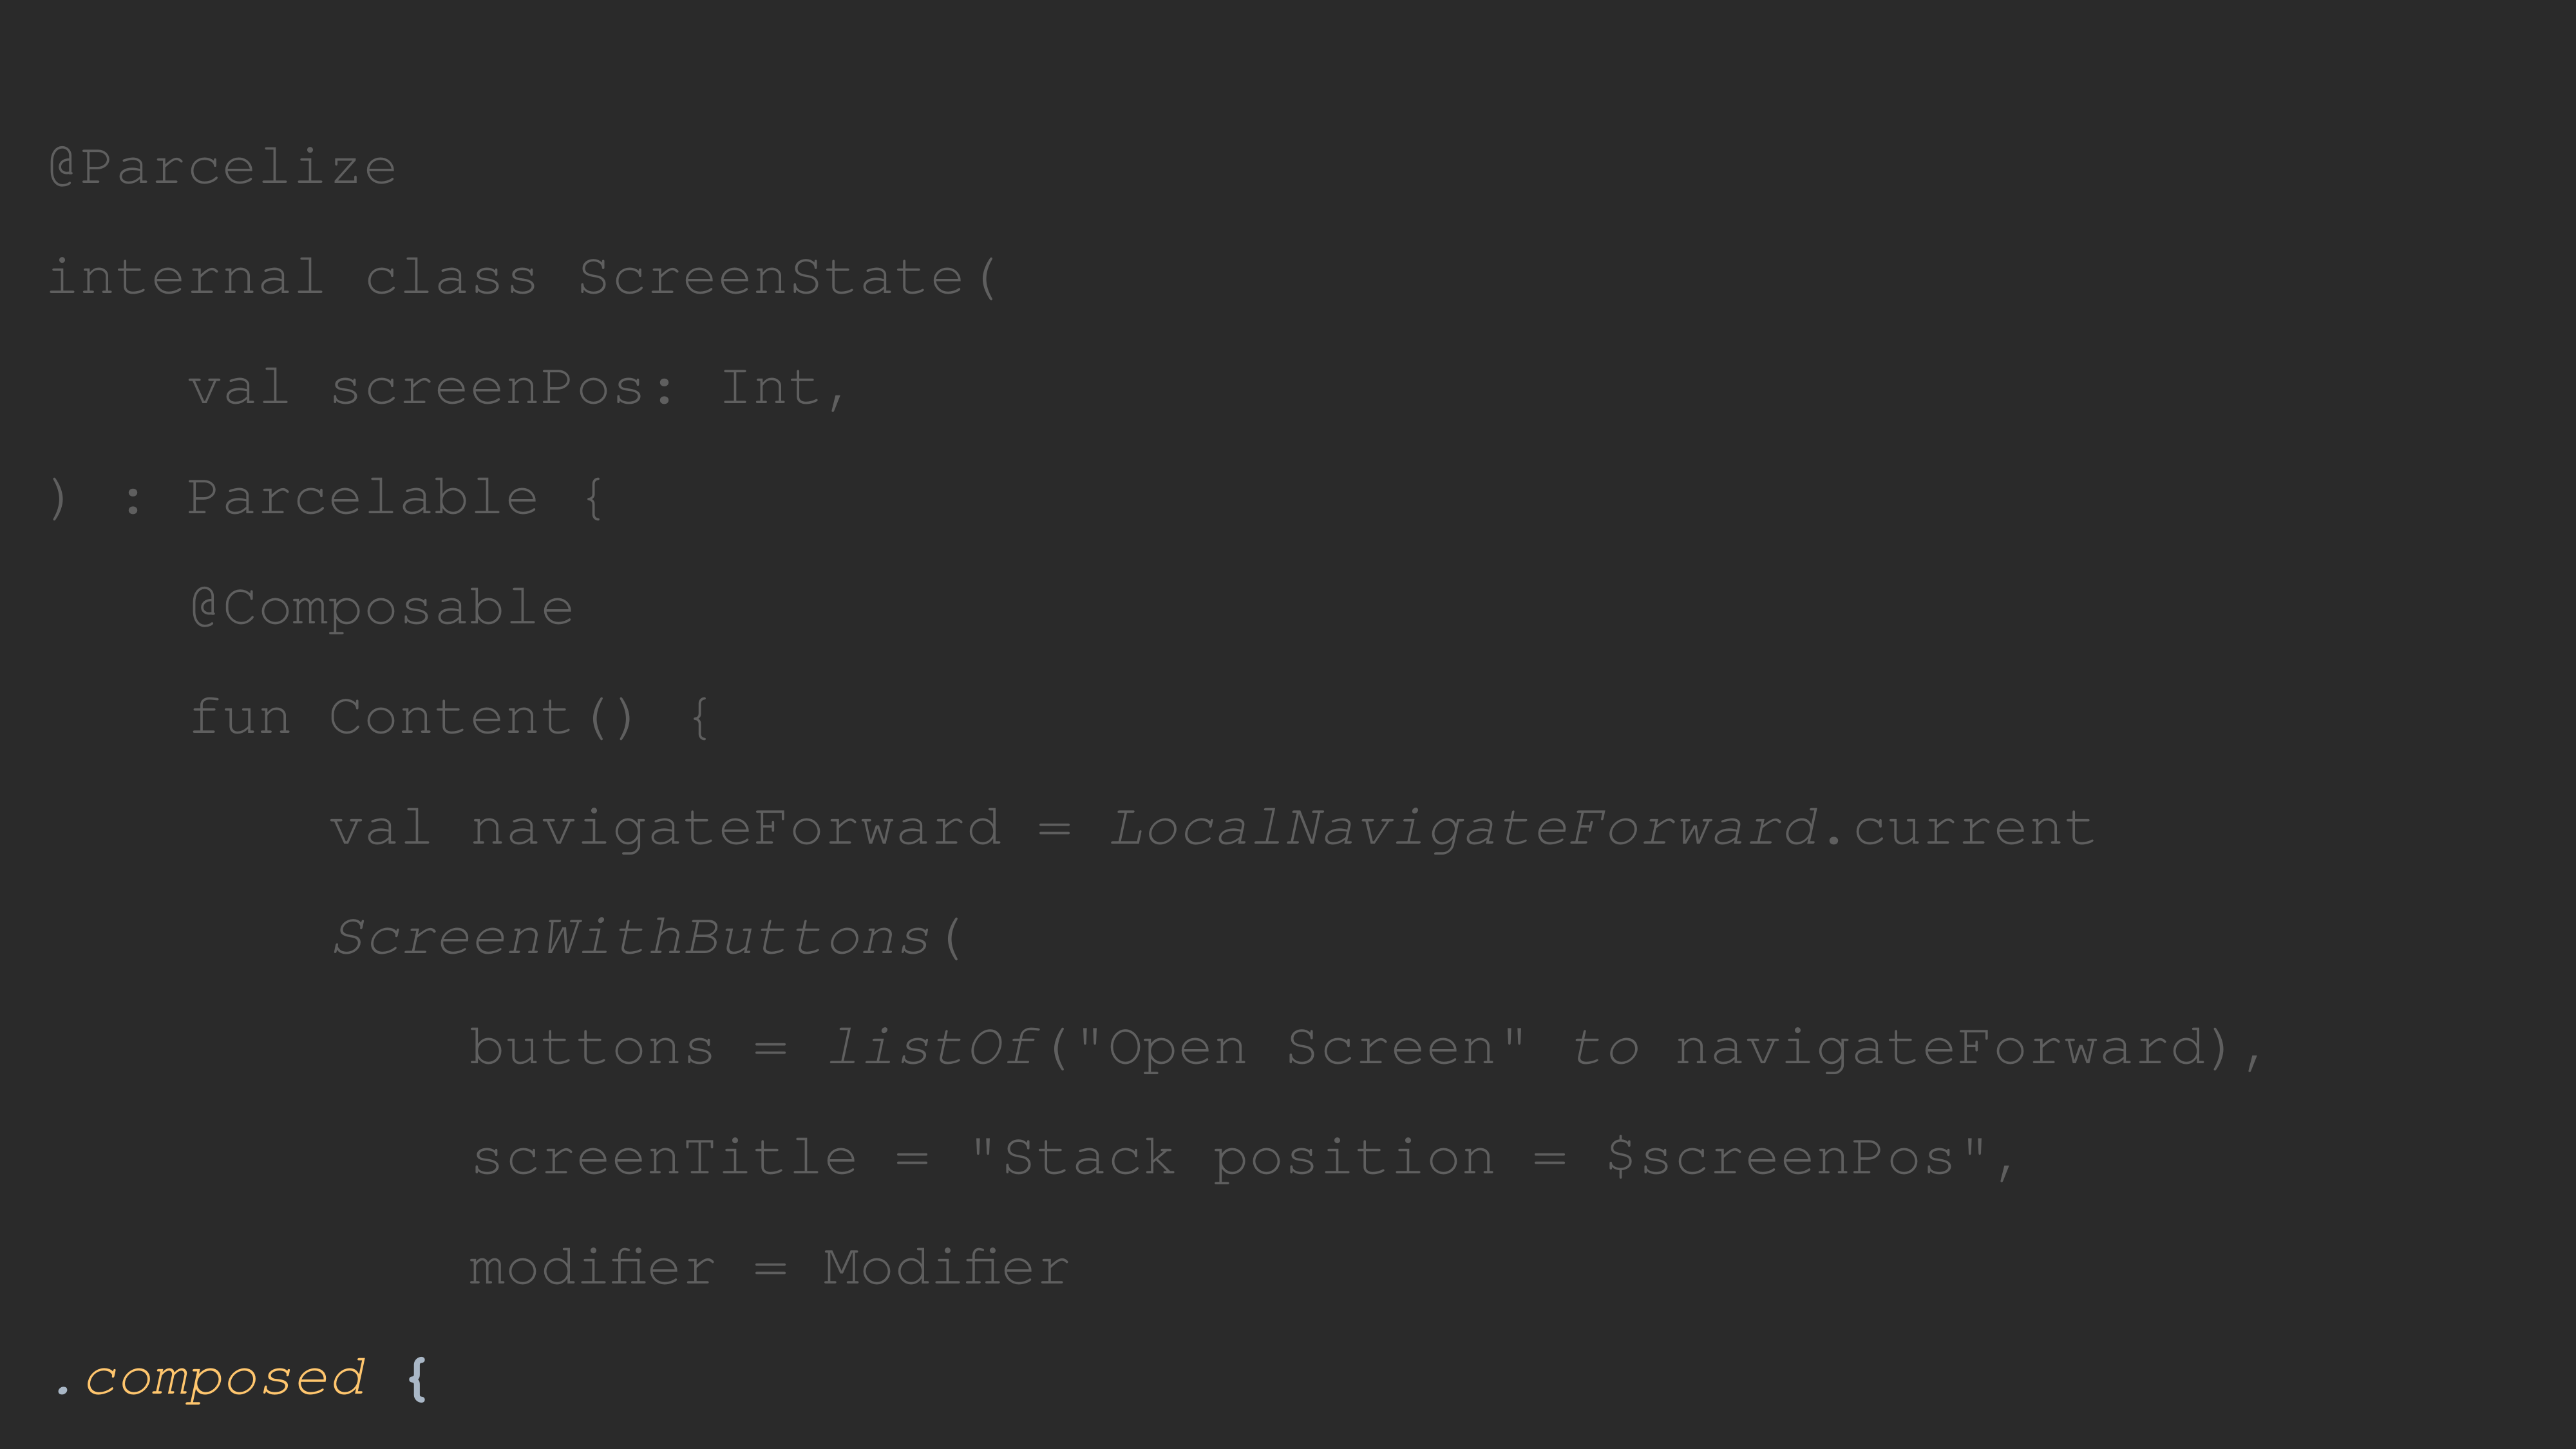

@Parcelize
internal class ScreenState(
    val screenPos: Int,
) : Parcelable {
    @Composable
    fun Content() {
        val navigateForward = LocalNavigateForward.current
        ScreenWithButtons(
            buttons = listOf("Open Screen" to navigateForward),
            screenTitle = "Stack position = $screenPos",
            modifier = Modifier
.composed {
    val backgroundColorInt = rememberSaveable { Random.nextInt() }
    val backgroundColor = remember { Color(backgroundColorInt) }
    then(Modifier.background(backgroundColor))
}
                .fillMaxSize()
        )
    }
}
9